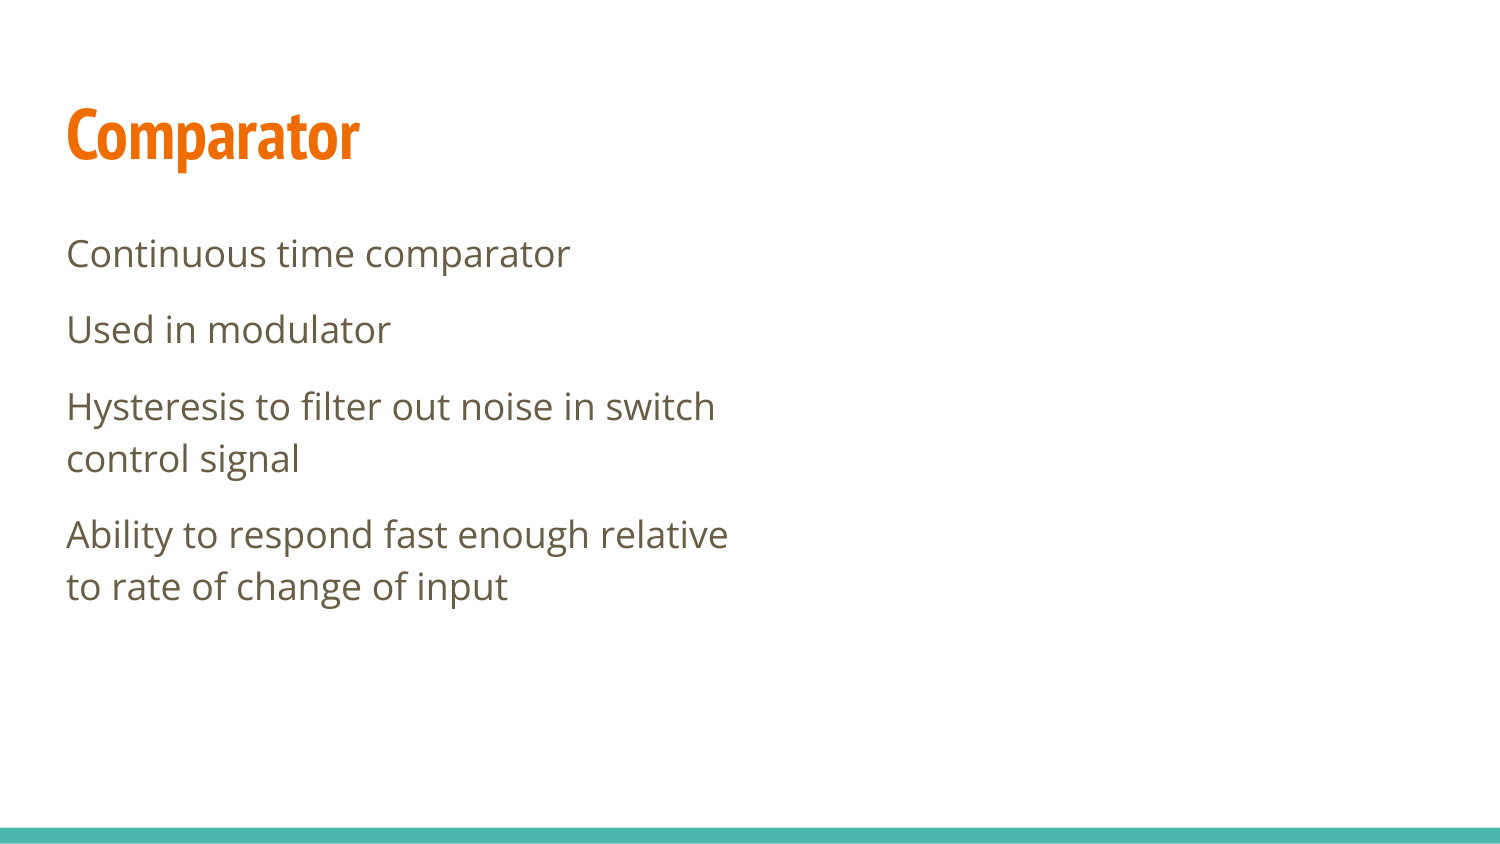

# Comparator
Continuous time comparator
Used in modulator
Hysteresis to filter out noise in switch control signal
Ability to respond fast enough relative to rate of change of input